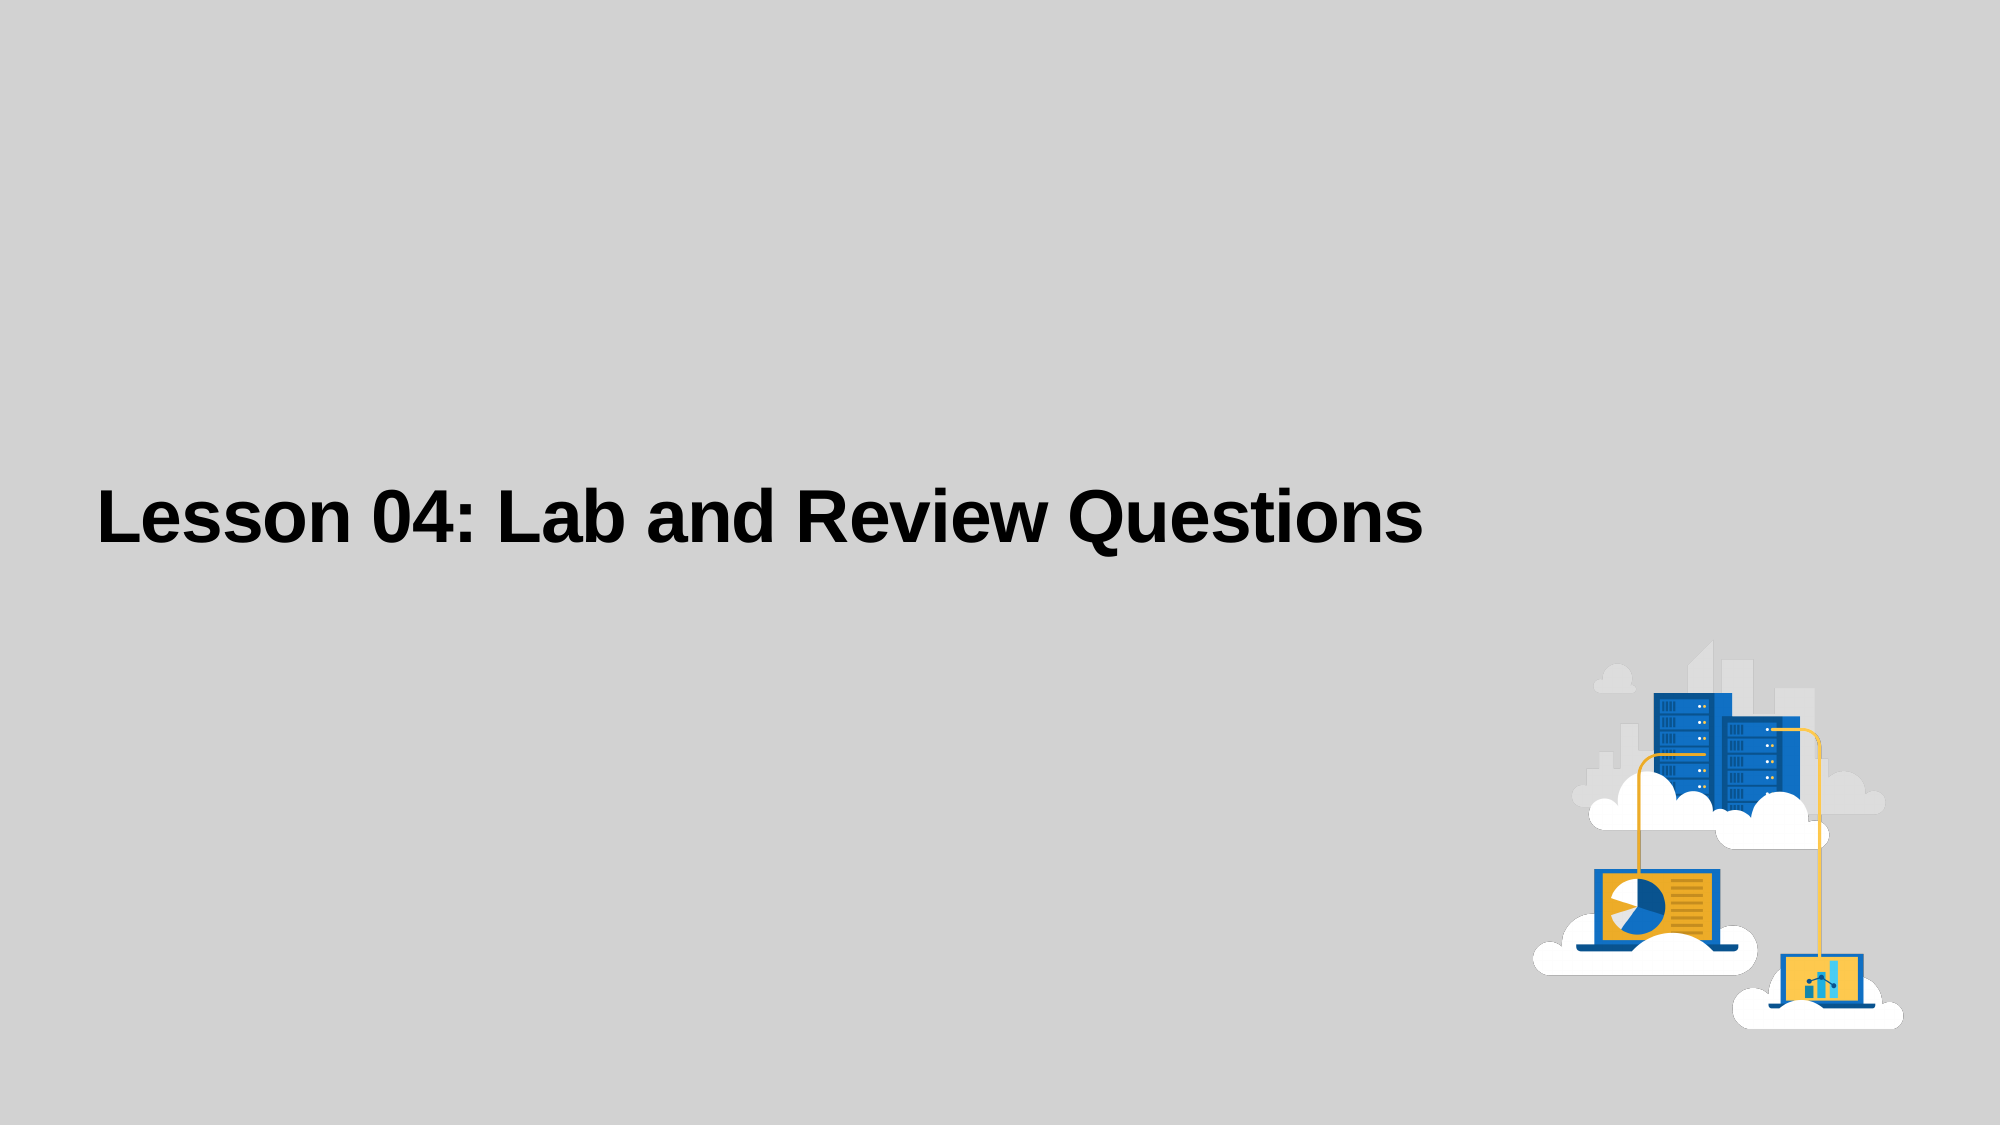

# Lesson 04: Lab and Review Questions